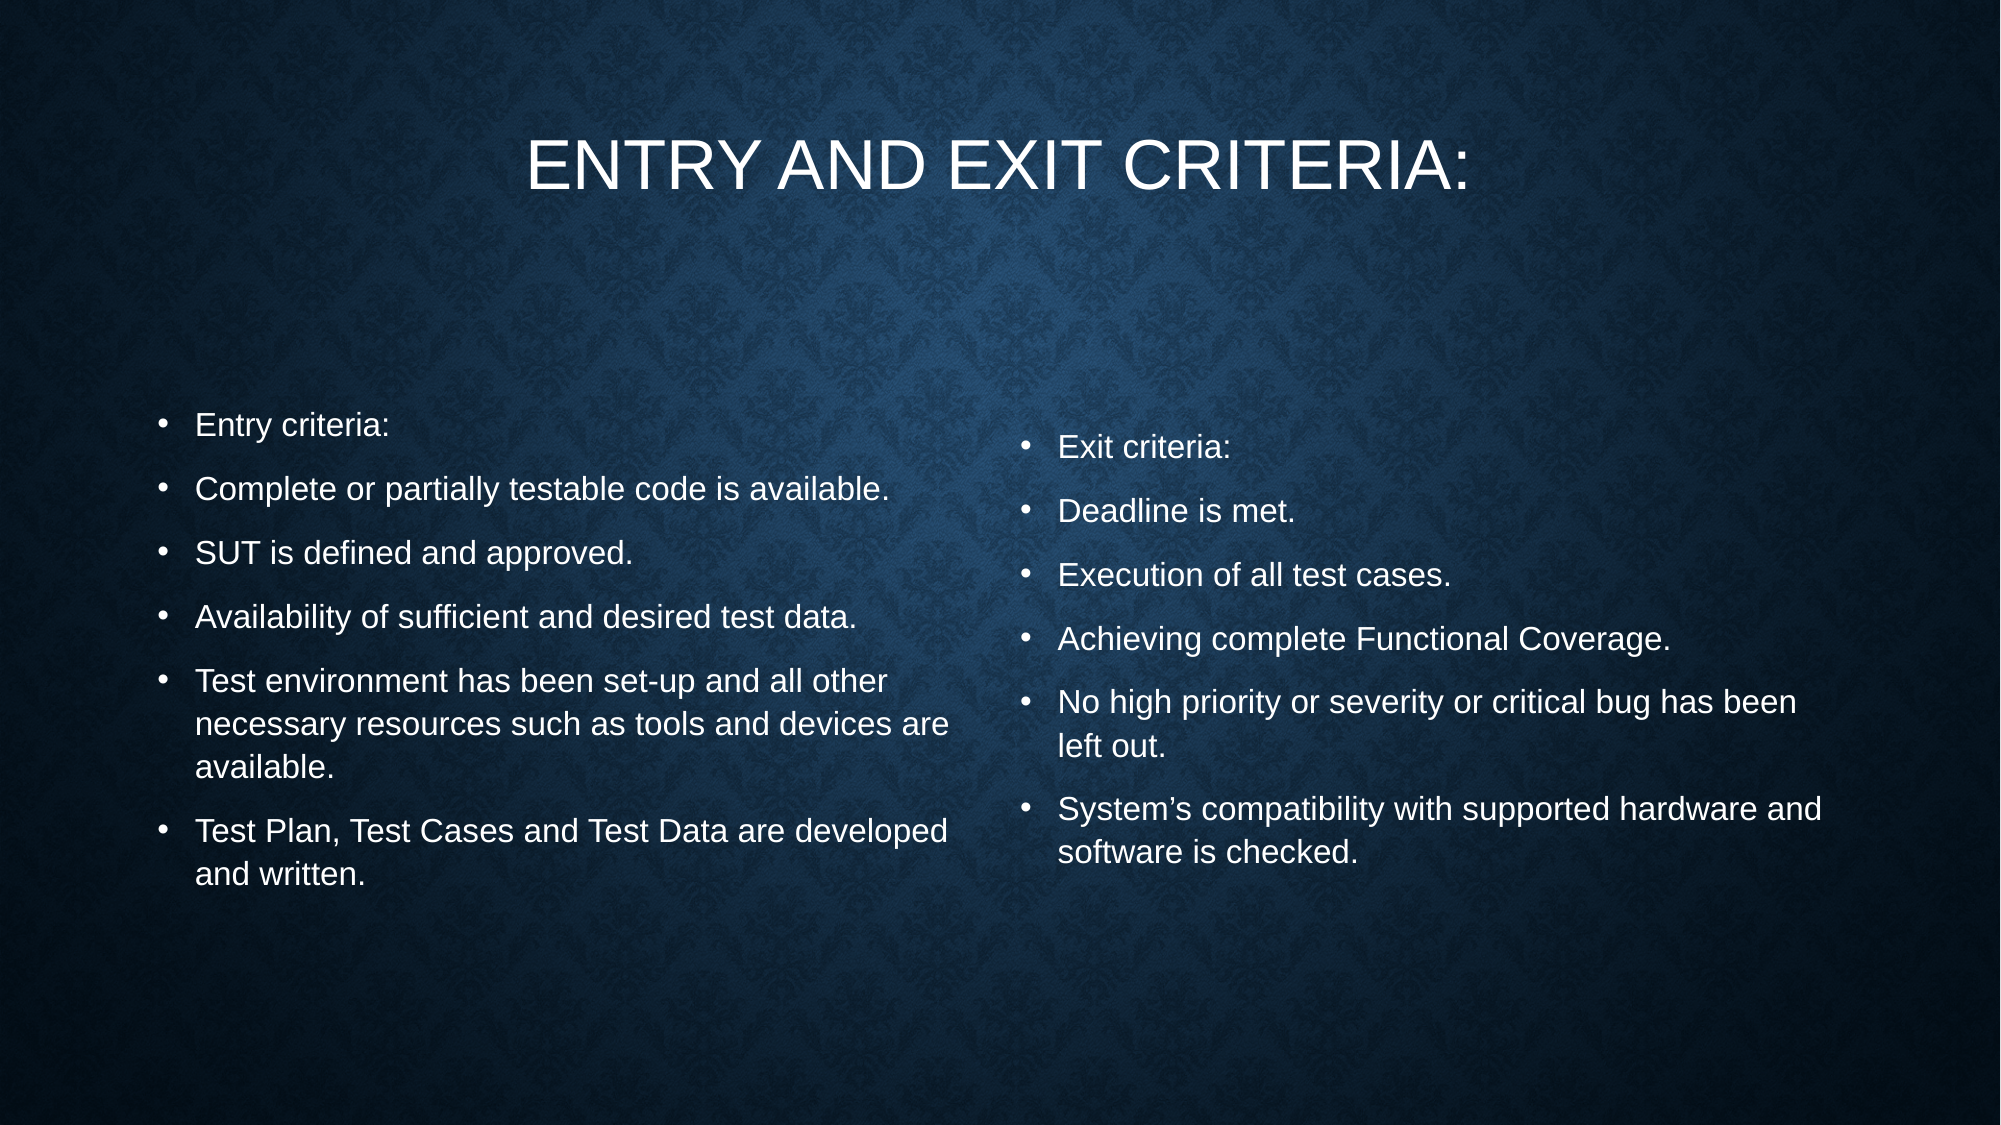

# Entry and Exit criteria:
Entry criteria:
Complete or partially testable code is available.
SUT is defined and approved.
Availability of sufficient and desired test data.
Test environment has been set-up and all other necessary resources such as tools and devices are available.
Test Plan, Test Cases and Test Data are developed and written.
Exit criteria:
Deadline is met.
Execution of all test cases.
Achieving complete Functional Coverage.
No high priority or severity or critical bug has been left out.
System’s compatibility with supported hardware and software is checked.